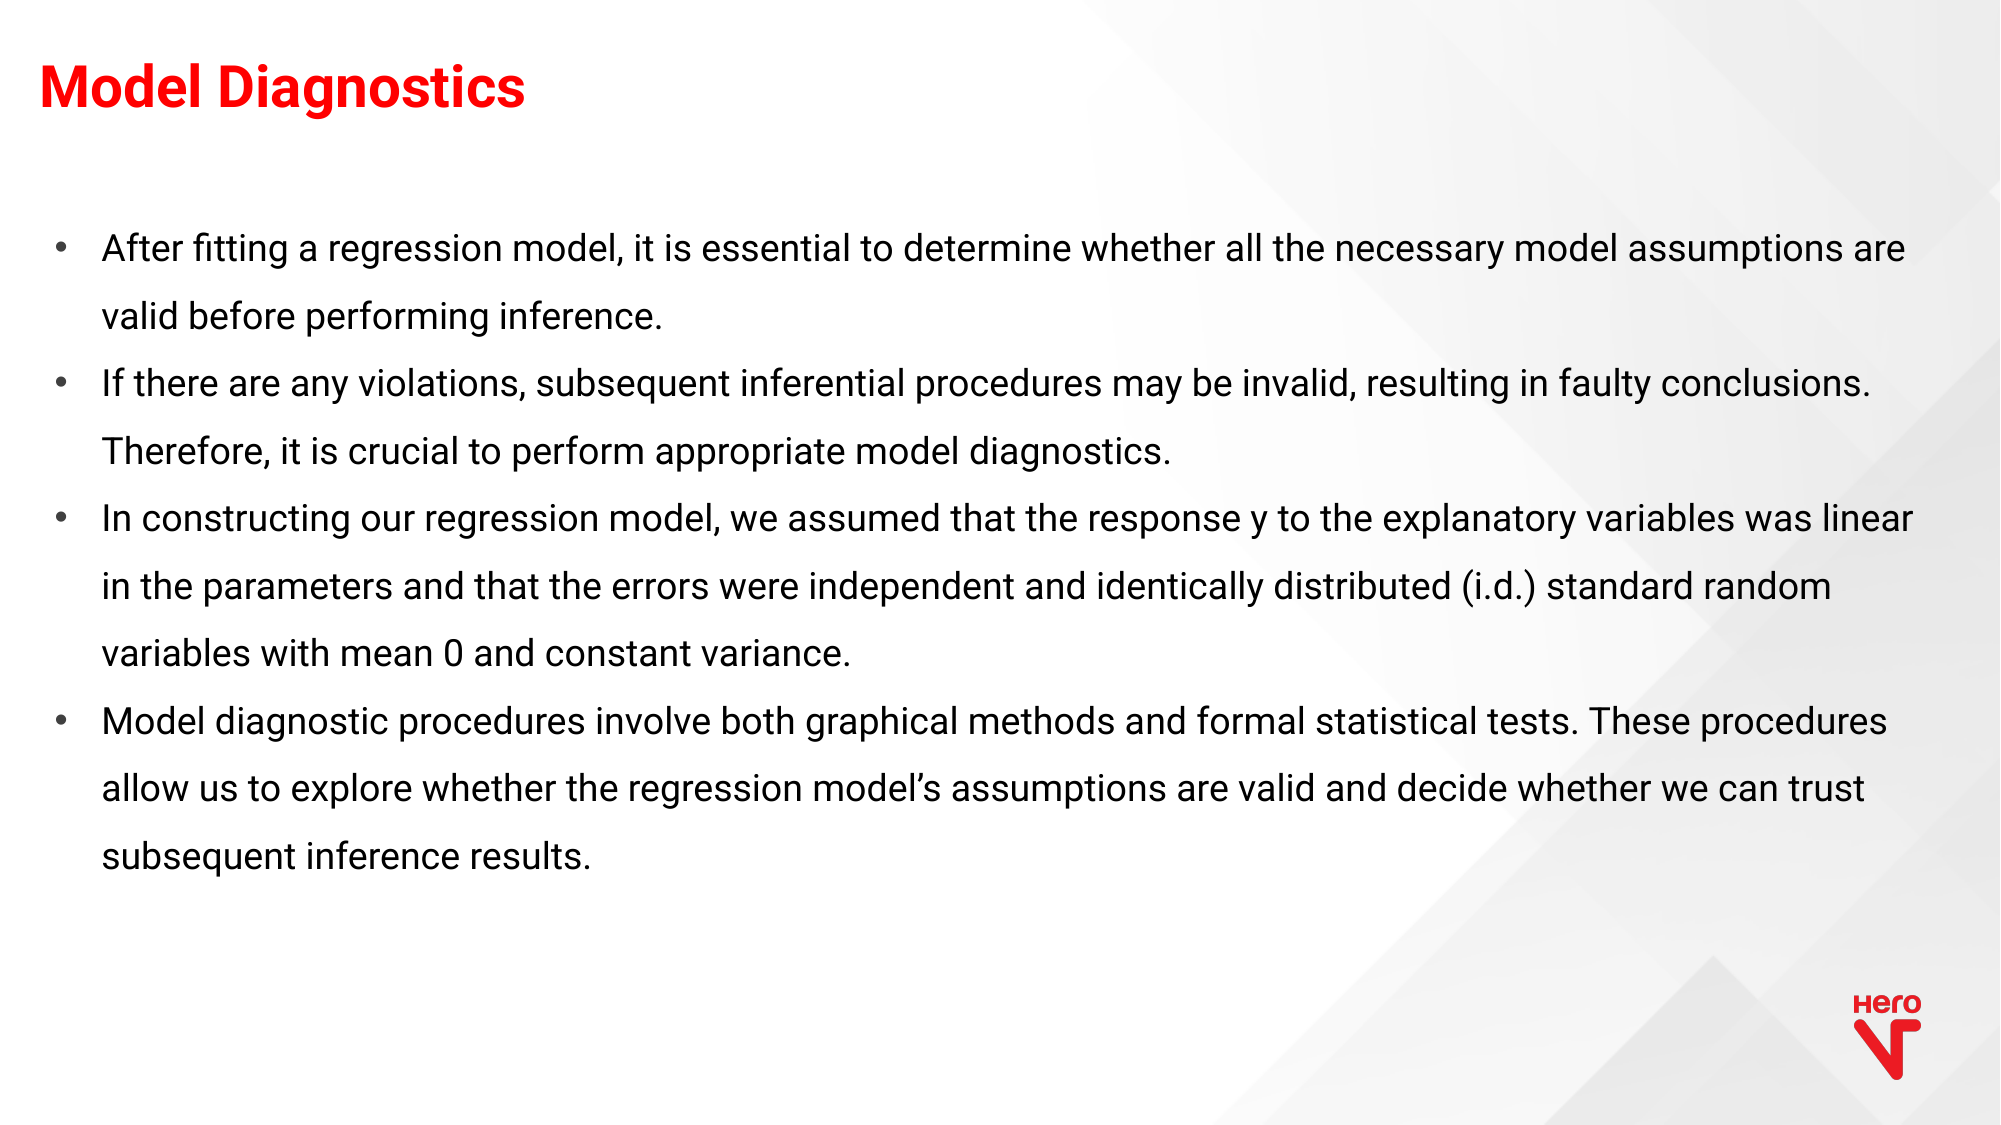

# Model Diagnostics
After fitting a regression model, it is essential to determine whether all the necessary model assumptions are valid before performing inference.
If there are any violations, subsequent inferential procedures may be invalid, resulting in faulty conclusions. Therefore, it is crucial to perform appropriate model diagnostics.
In constructing our regression model, we assumed that the response y to the explanatory variables was linear in the parameters and that the errors were independent and identically distributed (i.d.) standard random variables with mean 0 and constant variance.
Model diagnostic procedures involve both graphical methods and formal statistical tests. These procedures allow us to explore whether the regression model’s assumptions are valid and decide whether we can trust subsequent inference results.